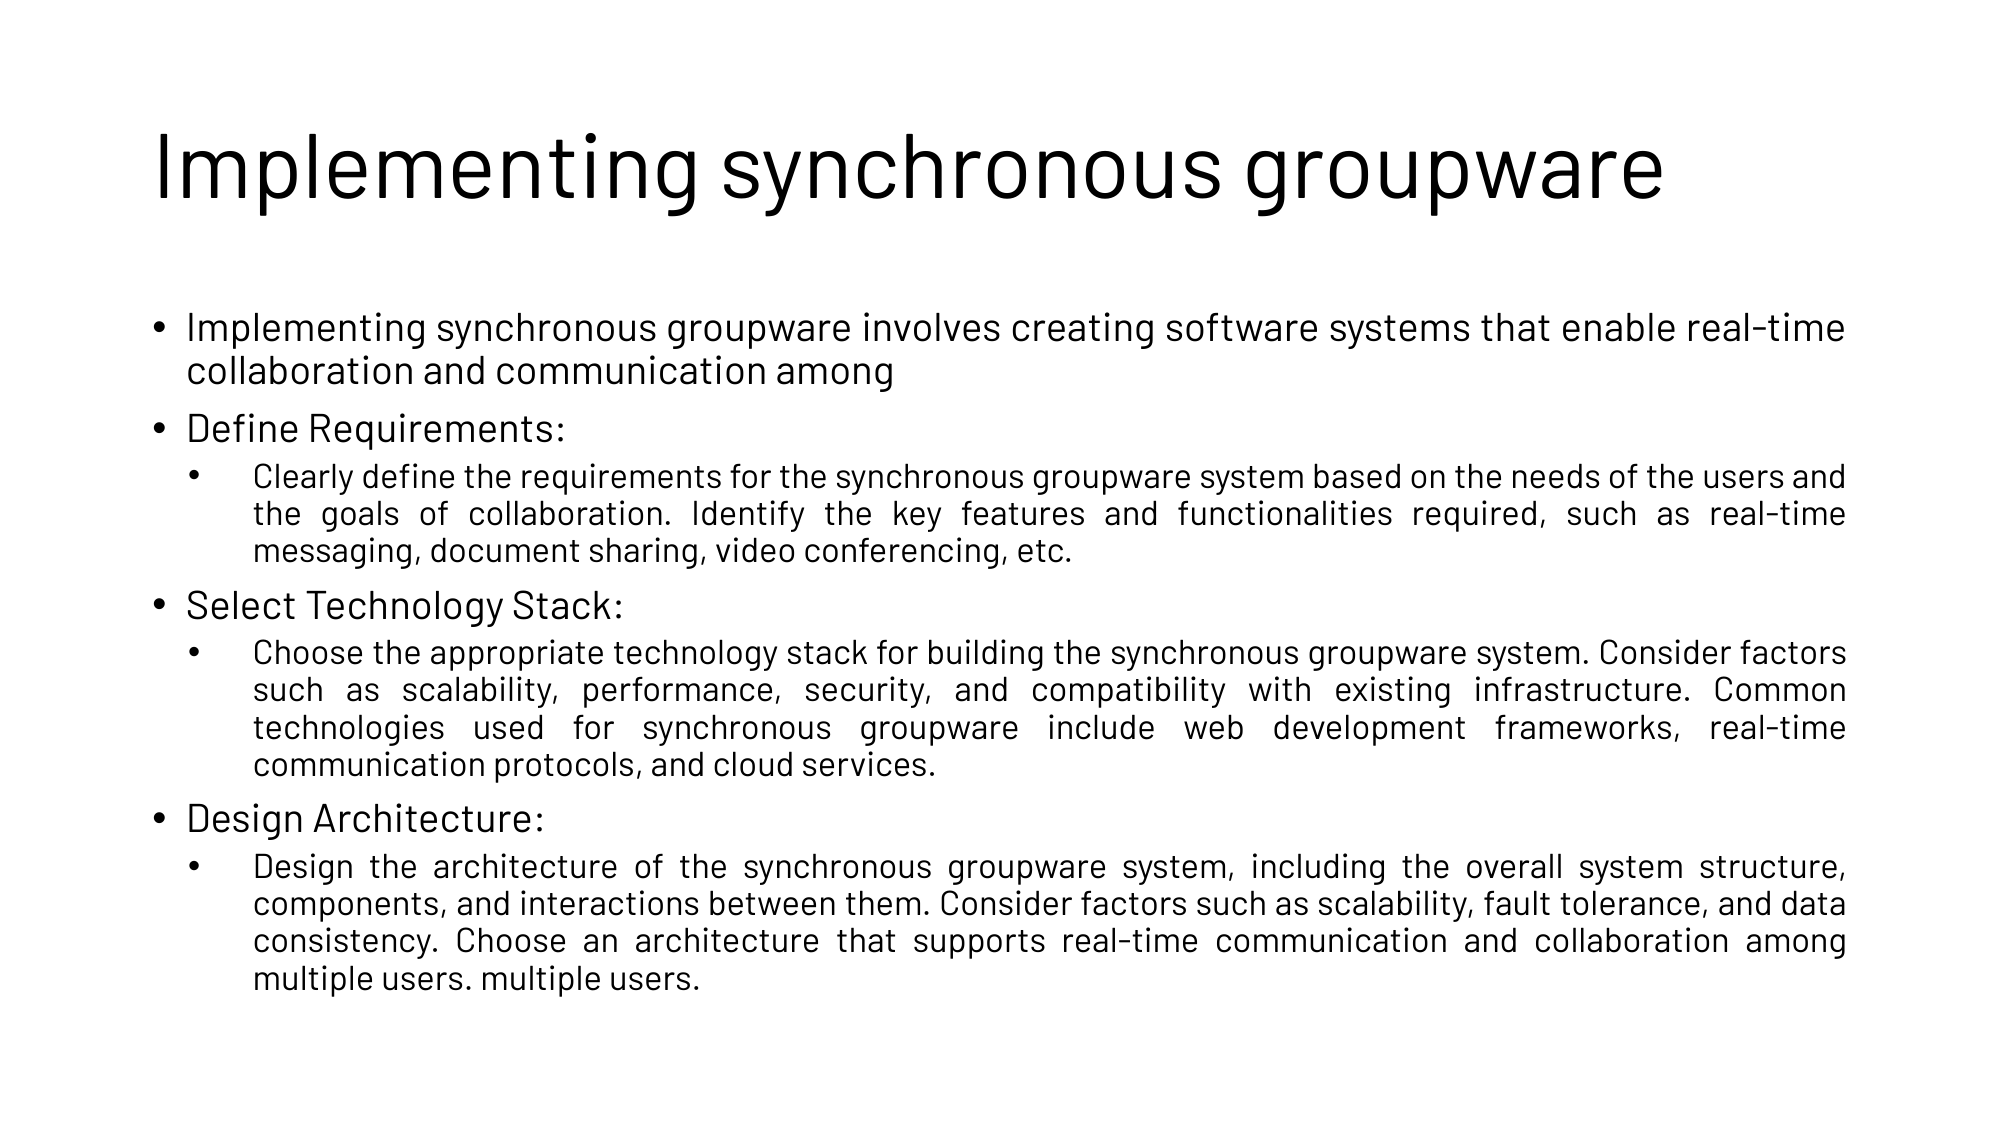

# Implementing synchronous groupware
Implementing synchronous groupware involves creating software systems that enable real-time collaboration and communication among
Define Requirements:
Clearly define the requirements for the synchronous groupware system based on the needs of the users and the goals of collaboration. Identify the key features and functionalities required, such as real-time messaging, document sharing, video conferencing, etc.
Select Technology Stack:
Choose the appropriate technology stack for building the synchronous groupware system. Consider factors such as scalability, performance, security, and compatibility with existing infrastructure. Common technologies used for synchronous groupware include web development frameworks, real-time communication protocols, and cloud services.
Design Architecture:
Design the architecture of the synchronous groupware system, including the overall system structure, components, and interactions between them. Consider factors such as scalability, fault tolerance, and data consistency. Choose an architecture that supports real-time communication and collaboration among multiple users. multiple users.